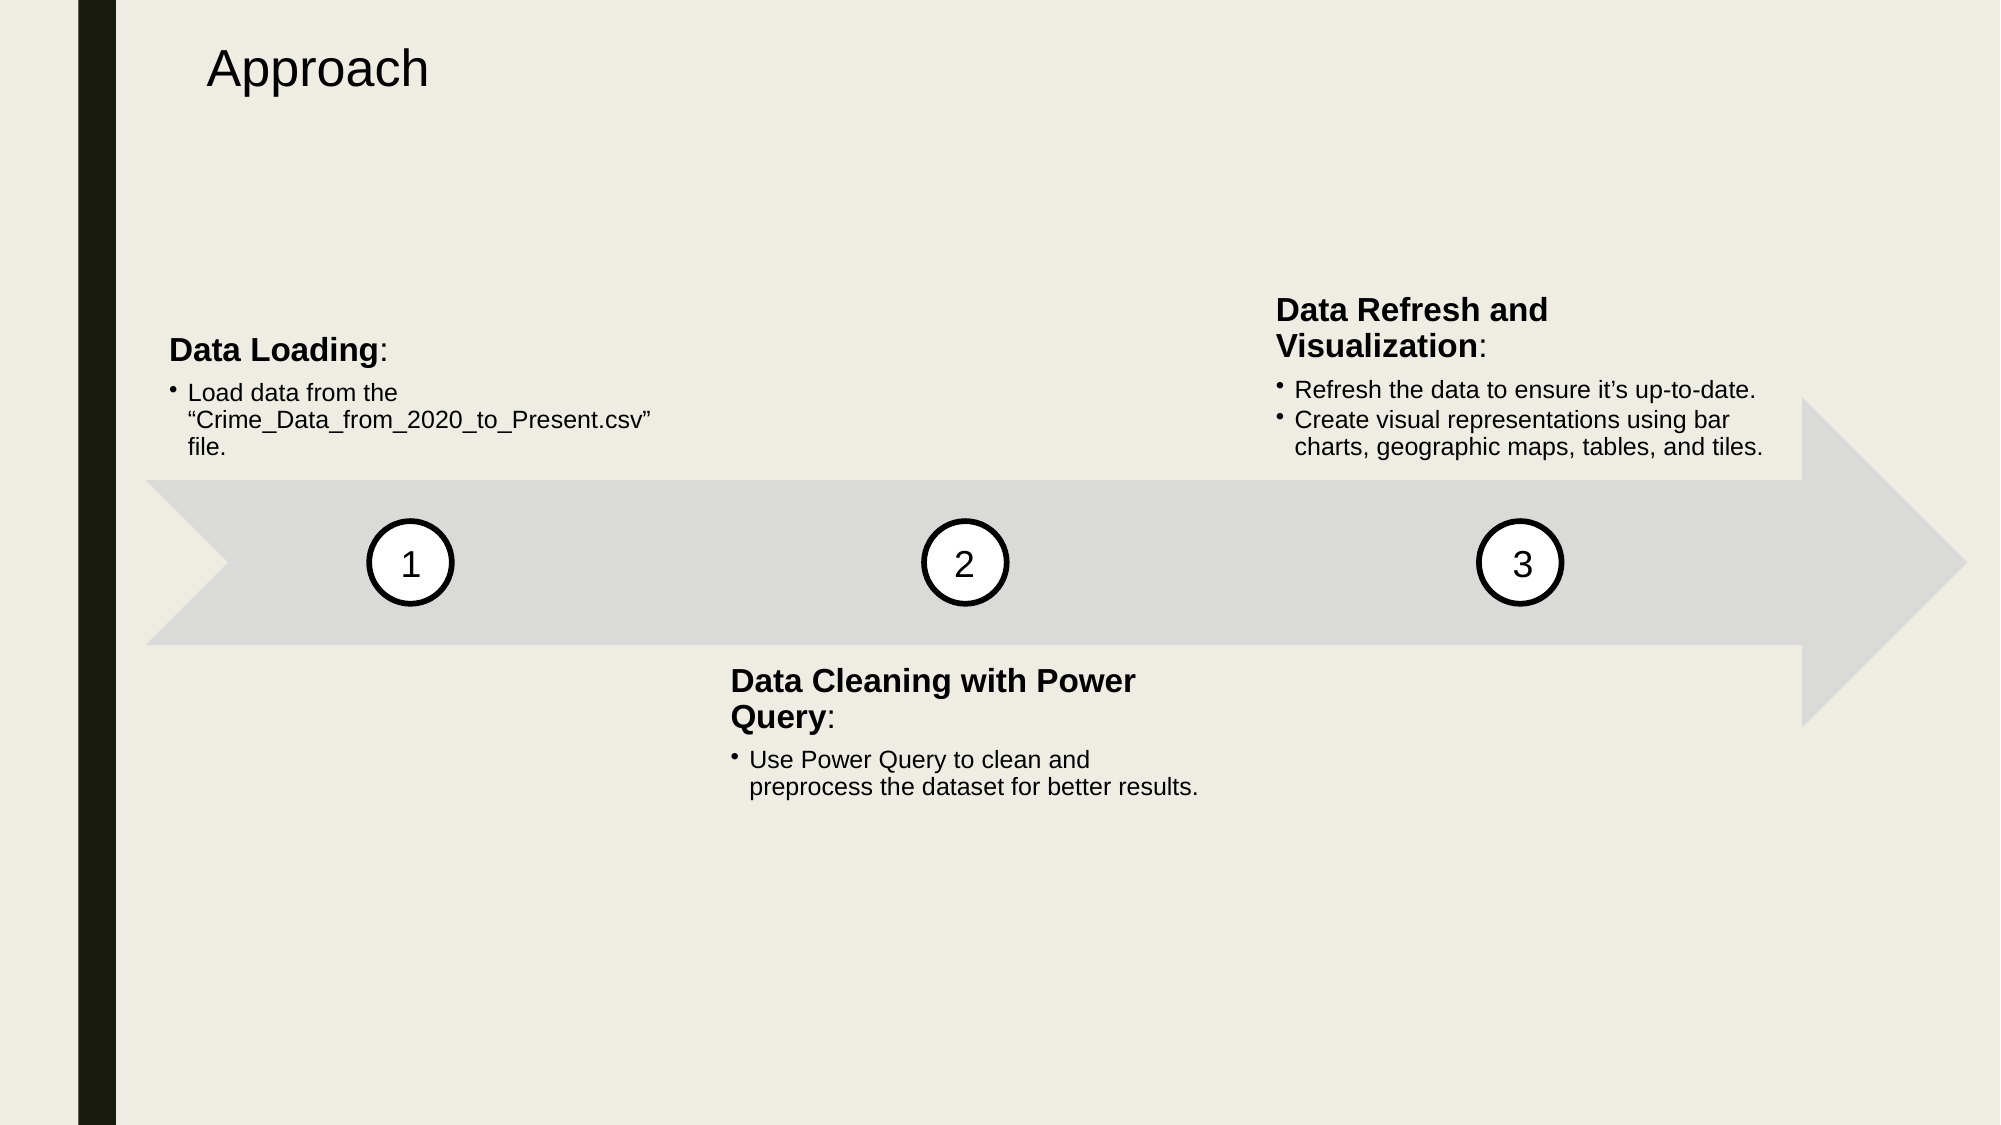

# Approach
Data Loading:
Load data from the “Crime_Data_from_2020_to_Present.csv” file.
Data Cleaning with Power Query:
Use Power Query to clean and preprocess the dataset for better results.
Data Refresh and Visualization:
Refresh the data to ensure it’s up-to-date.
Create visual representations using bar charts, geographic maps, tables, and tiles.
2
3
1